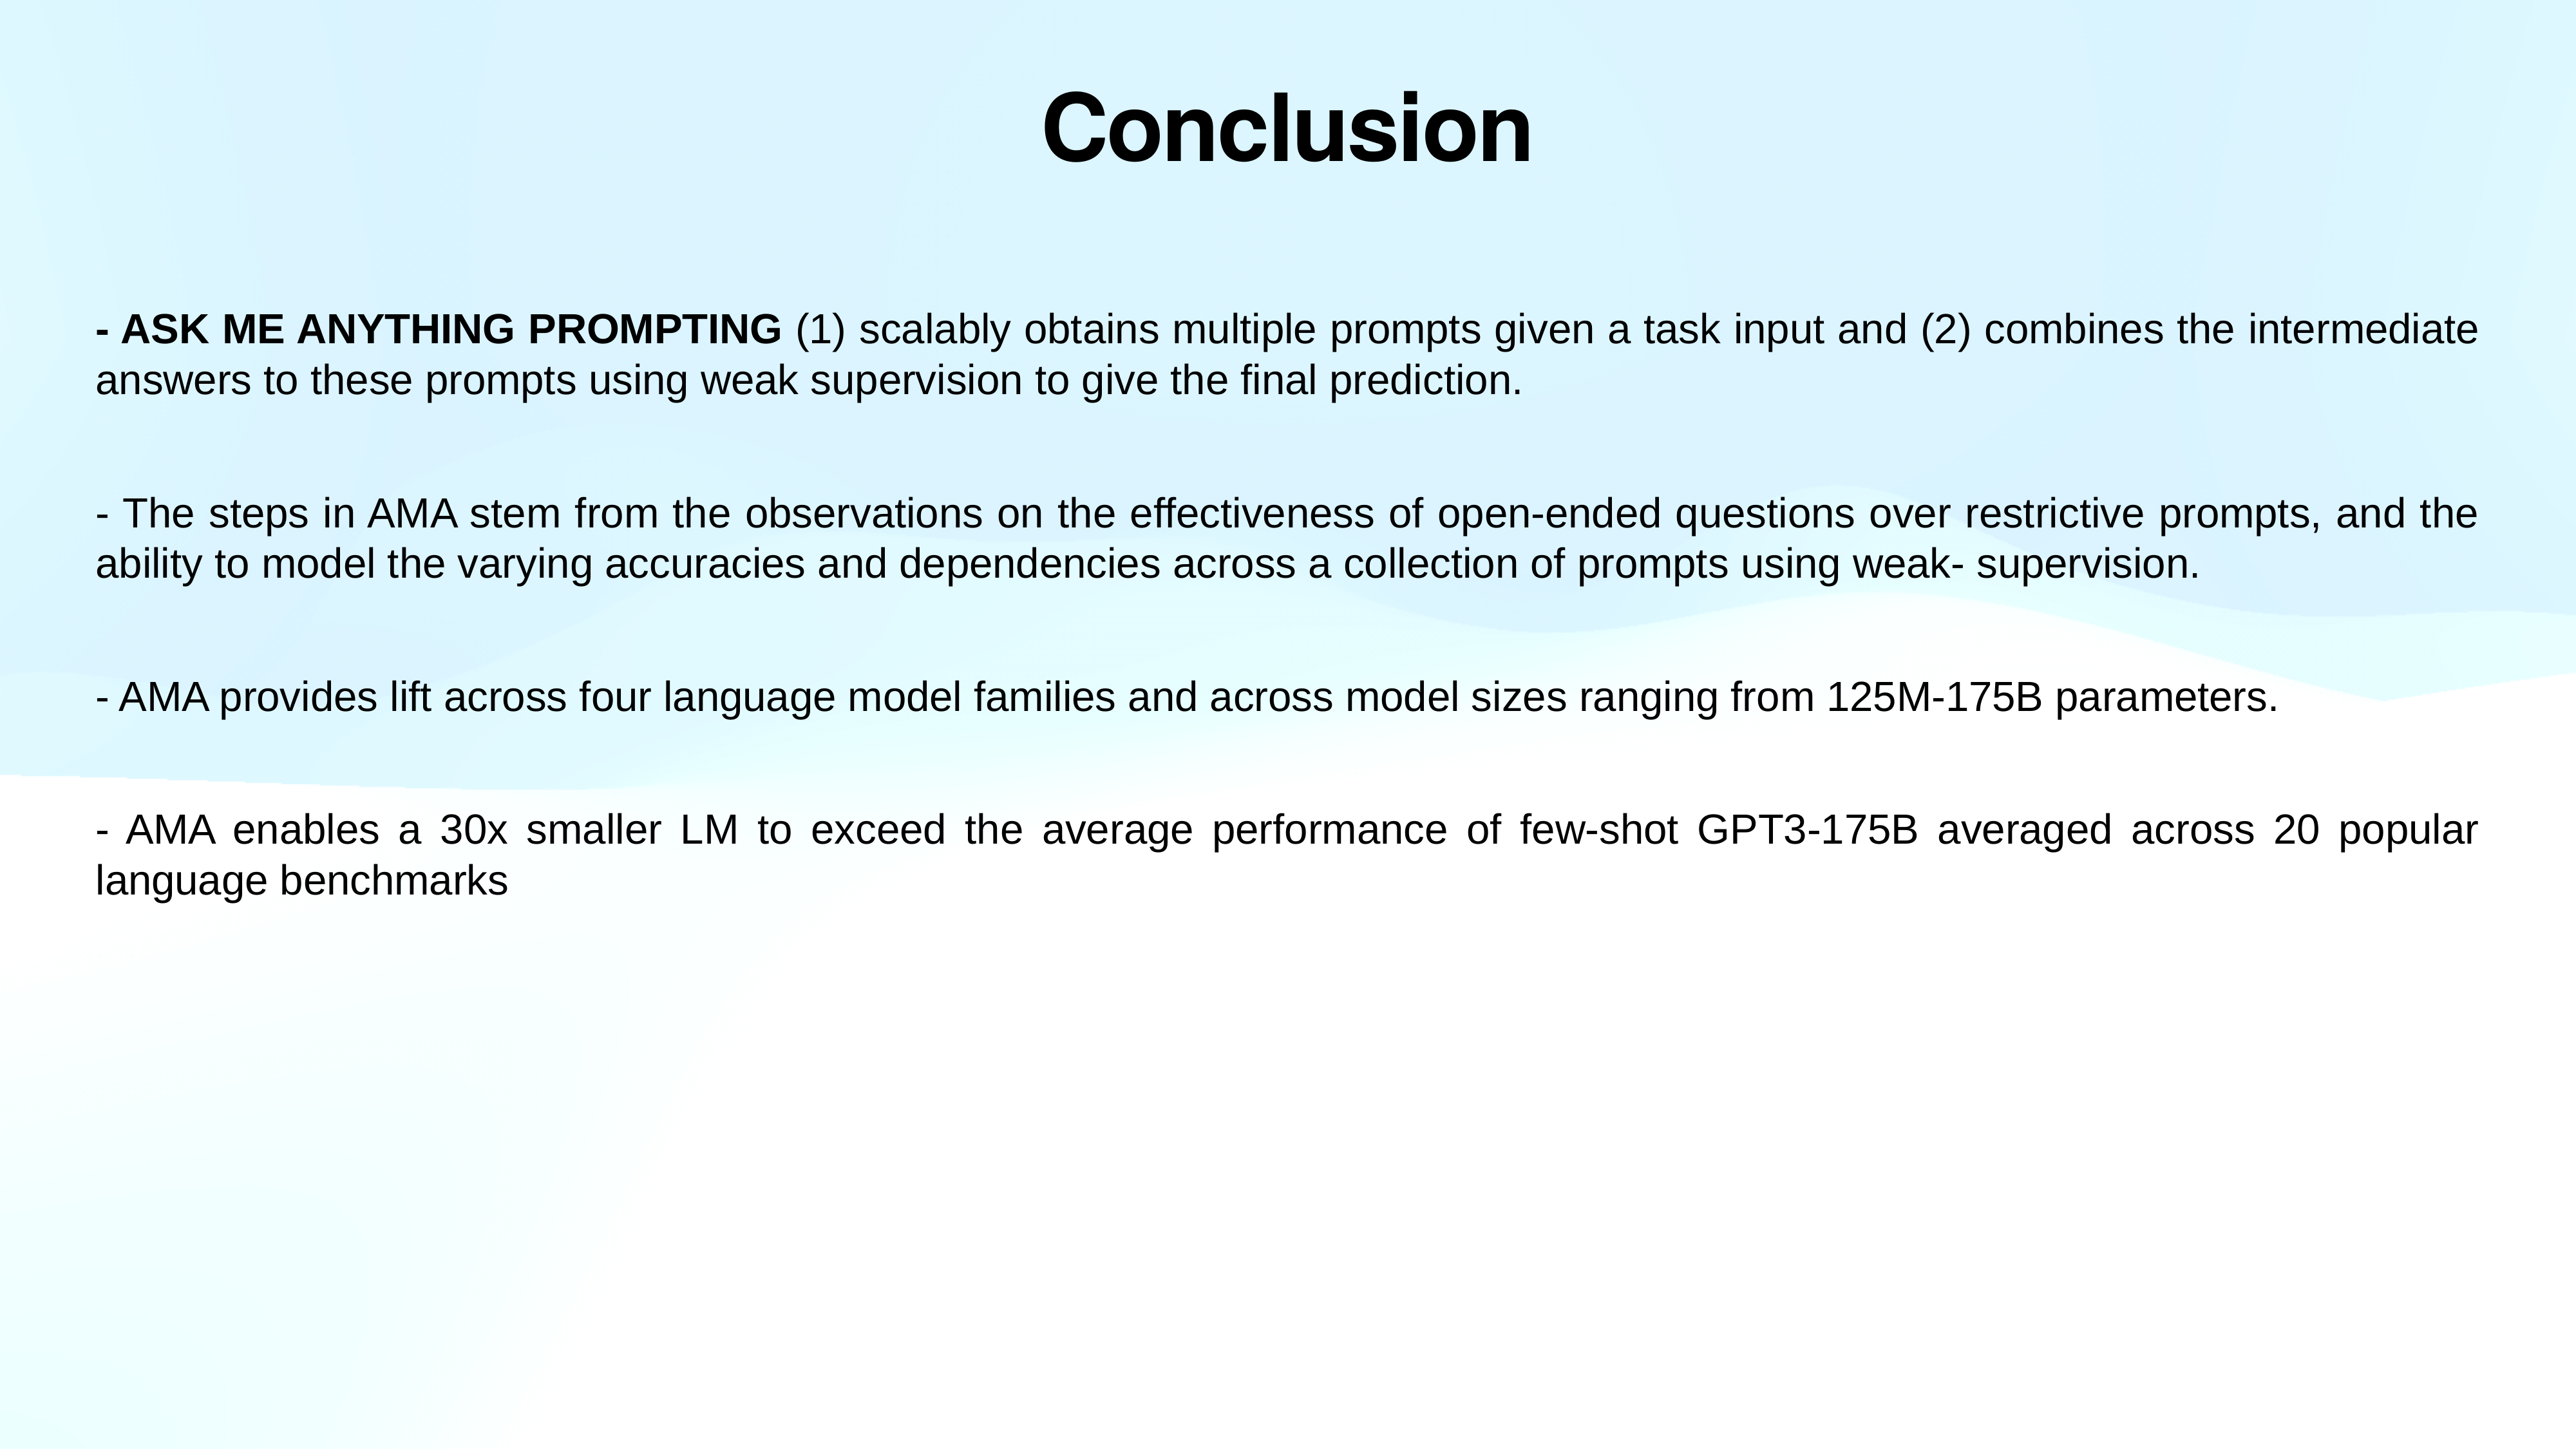

Conclusion
- ASK ME ANYTHING PROMPTING (1) scalably obtains multiple prompts given a task input and (2) combines the intermediate answers to these prompts using weak supervision to give the final prediction.

- The steps in AMA stem from the observations on the effectiveness of open-ended questions over restrictive prompts, and the ability to model the varying accuracies and dependencies across a collection of prompts using weak- supervision.

- AMA provides lift across four language model families and across model sizes ranging from 125M-175B parameters.

- AMA enables a 30x smaller LM to exceed the average performance of few-shot GPT3-175B averaged across 20 popular language benchmarks